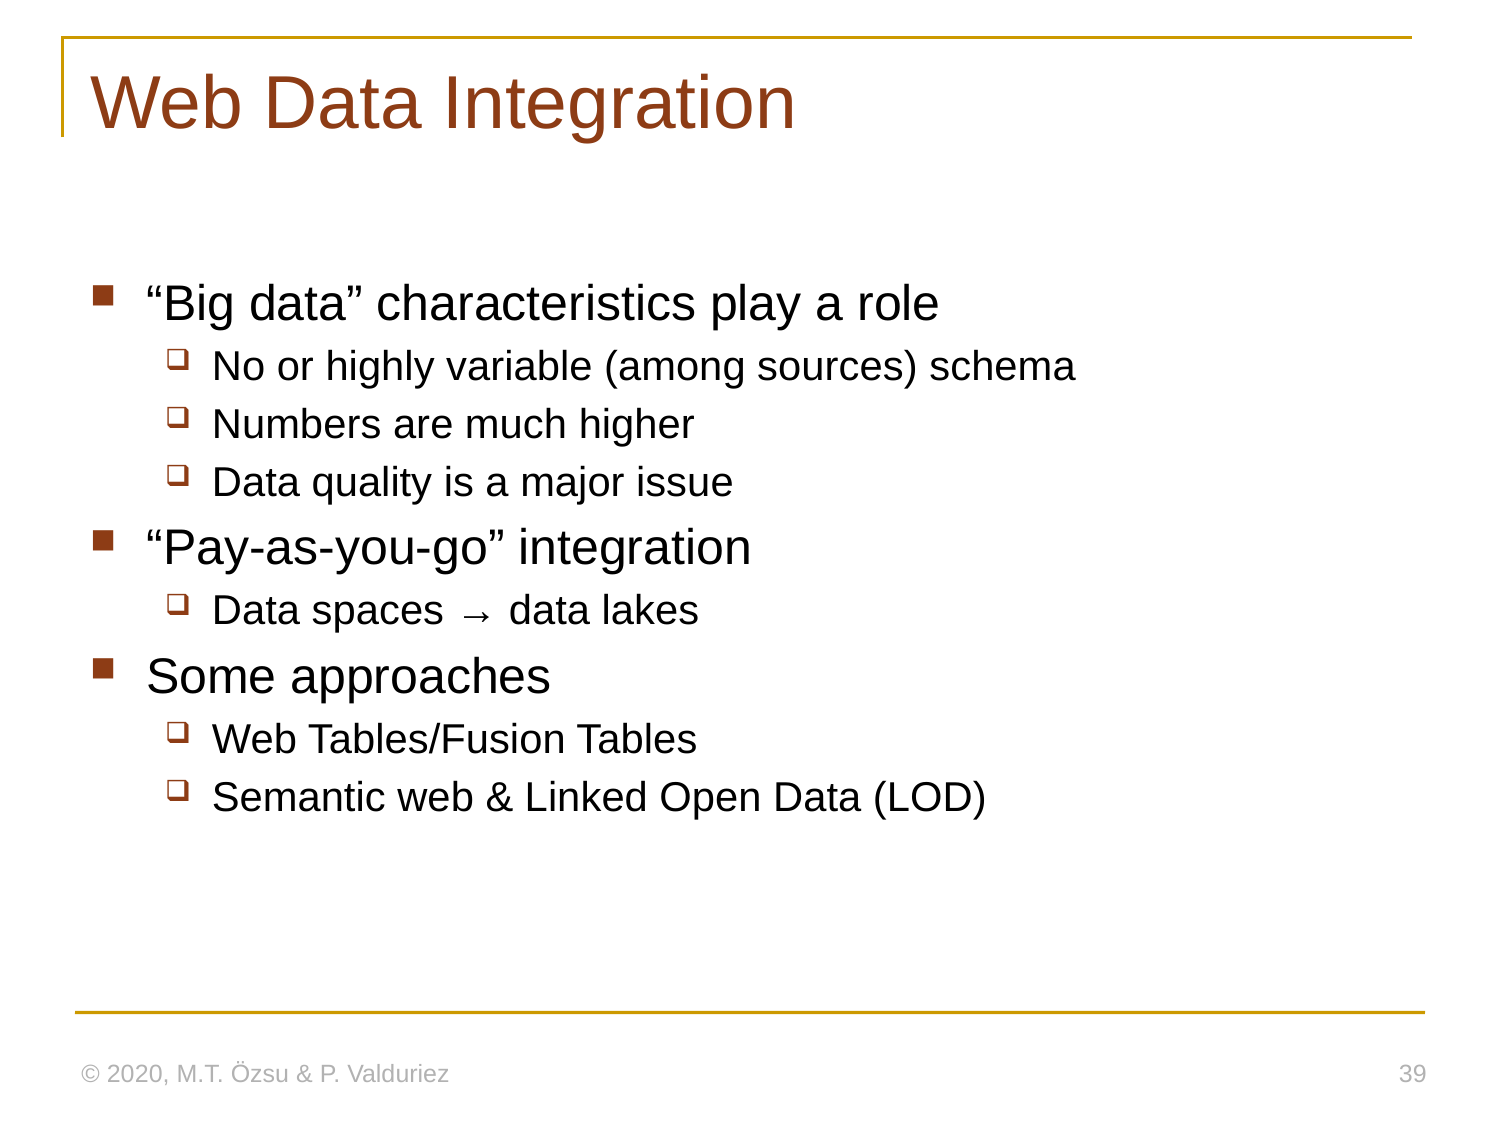

# Web Data Integration
“Big data” characteristics play a role
No or highly variable (among sources) schema
Numbers are much higher
Data quality is a major issue
“Pay-as-you-go” integration
Data spaces → data lakes
Some approaches
Web Tables/Fusion Tables
Semantic web & Linked Open Data (LOD)
© 2020, M.T. Özsu & P. Valduriez
39